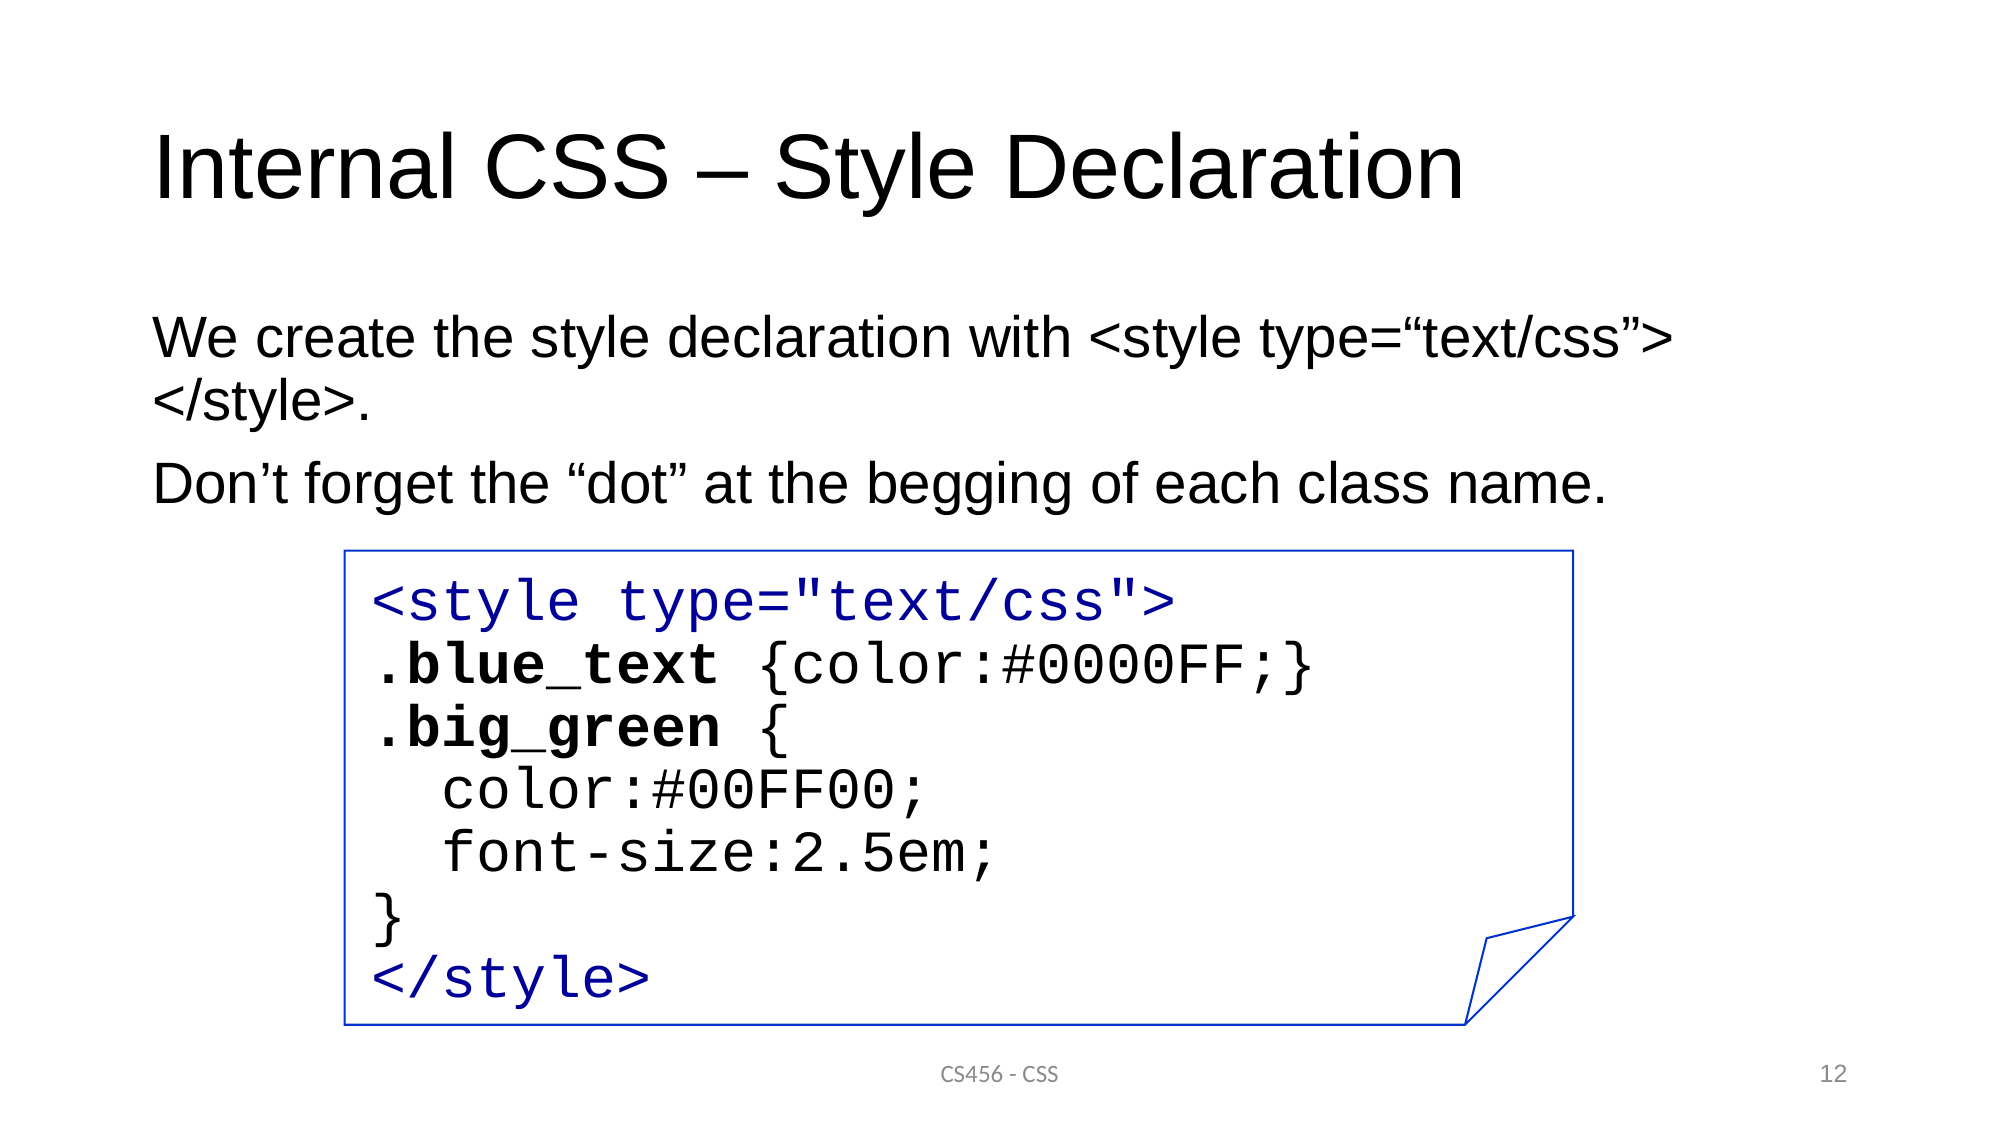

# Internal CSS – Style Declaration
We create the style declaration with <style type=“text/css”> </style>.
Don’t forget the “dot” at the begging of each class name.

<style type="text/css">
.blue_text {color:#0000FF;}
.big_green {
  color:#00FF00;
  font-size:2.5em;
}
</style>
CS456 - CSS
12